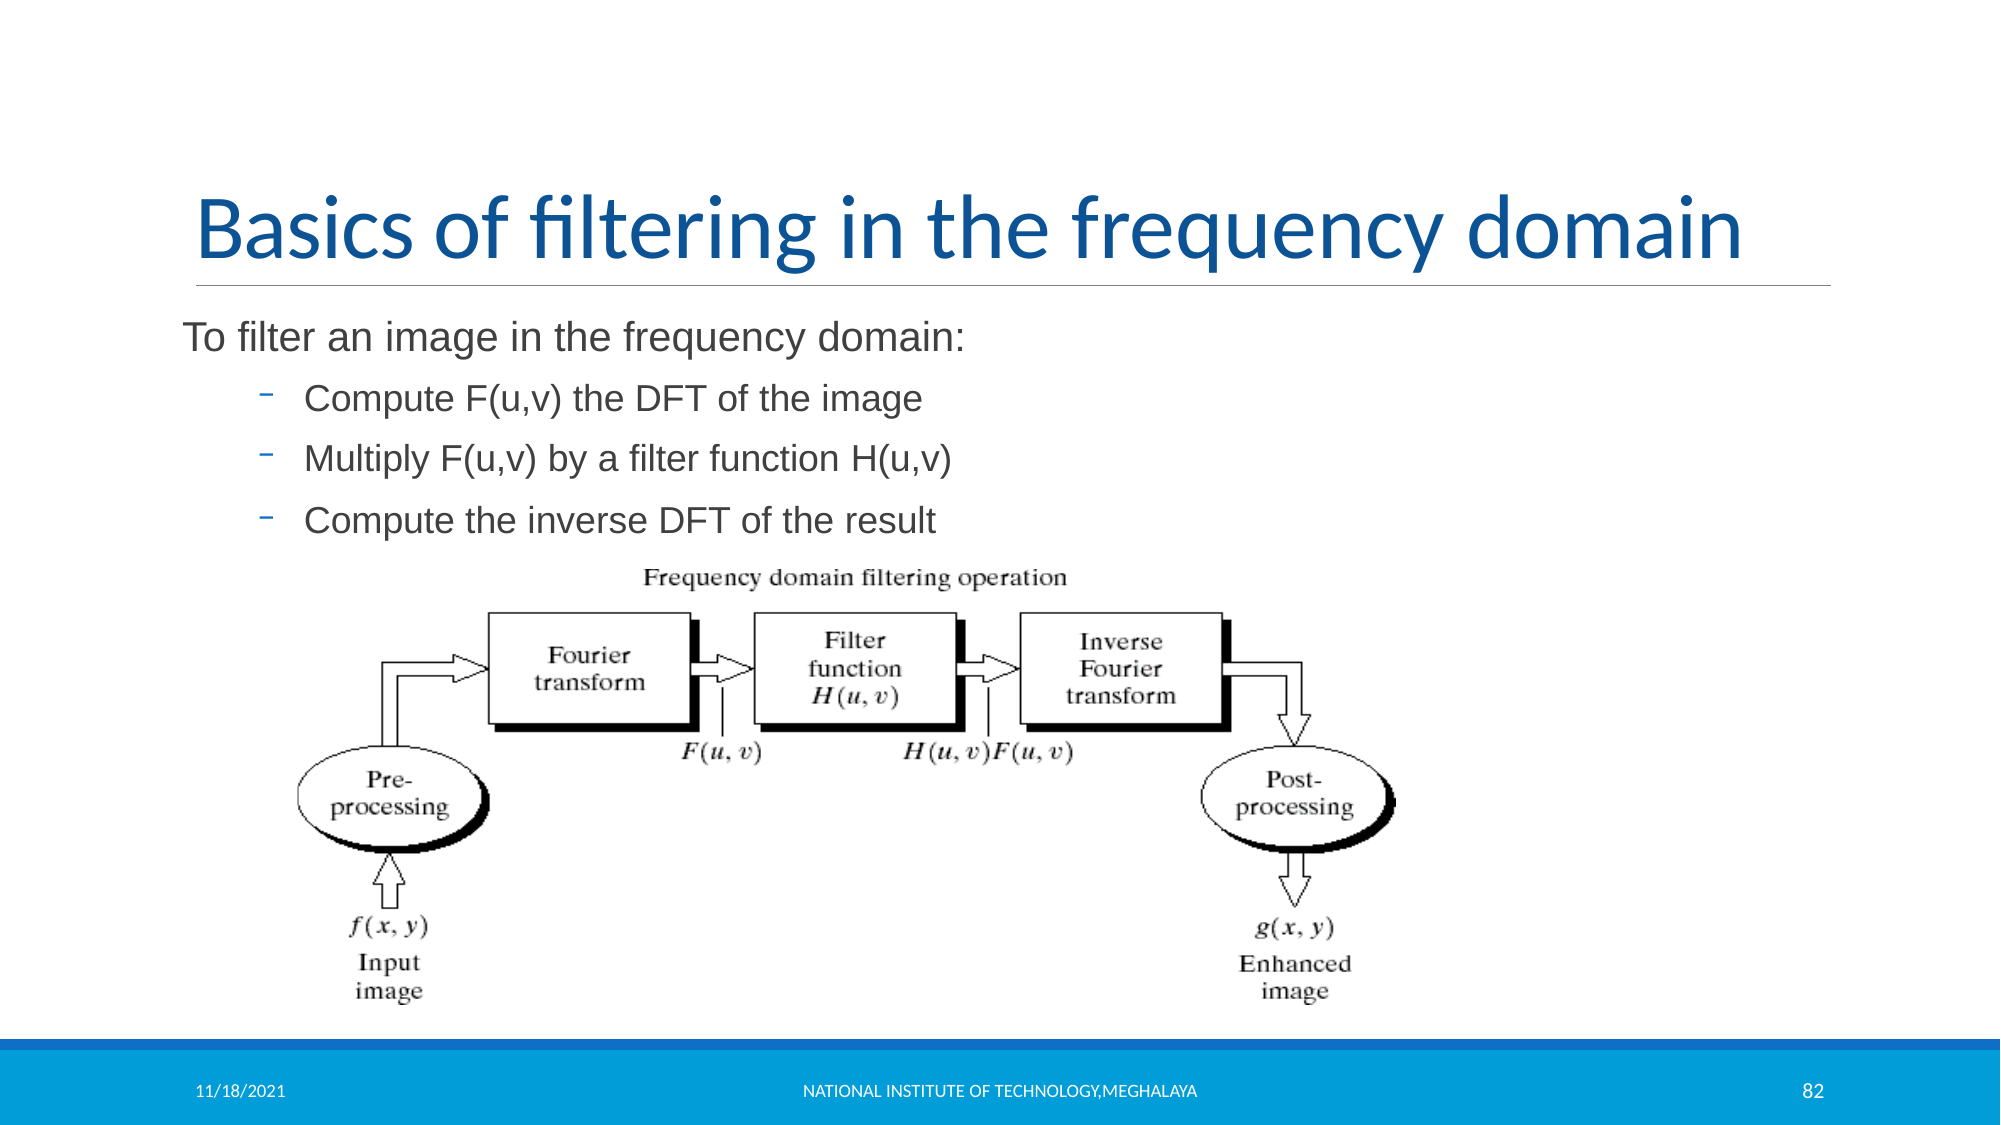

# Basics of filtering in the frequency domain
To filter an image in the frequency domain:
Compute F(u,v) the DFT of the image
Multiply F(u,v) by a filter function H(u,v)
Compute the inverse DFT of the result

11/18/2021
National Institute of Technology,Meghalaya
82